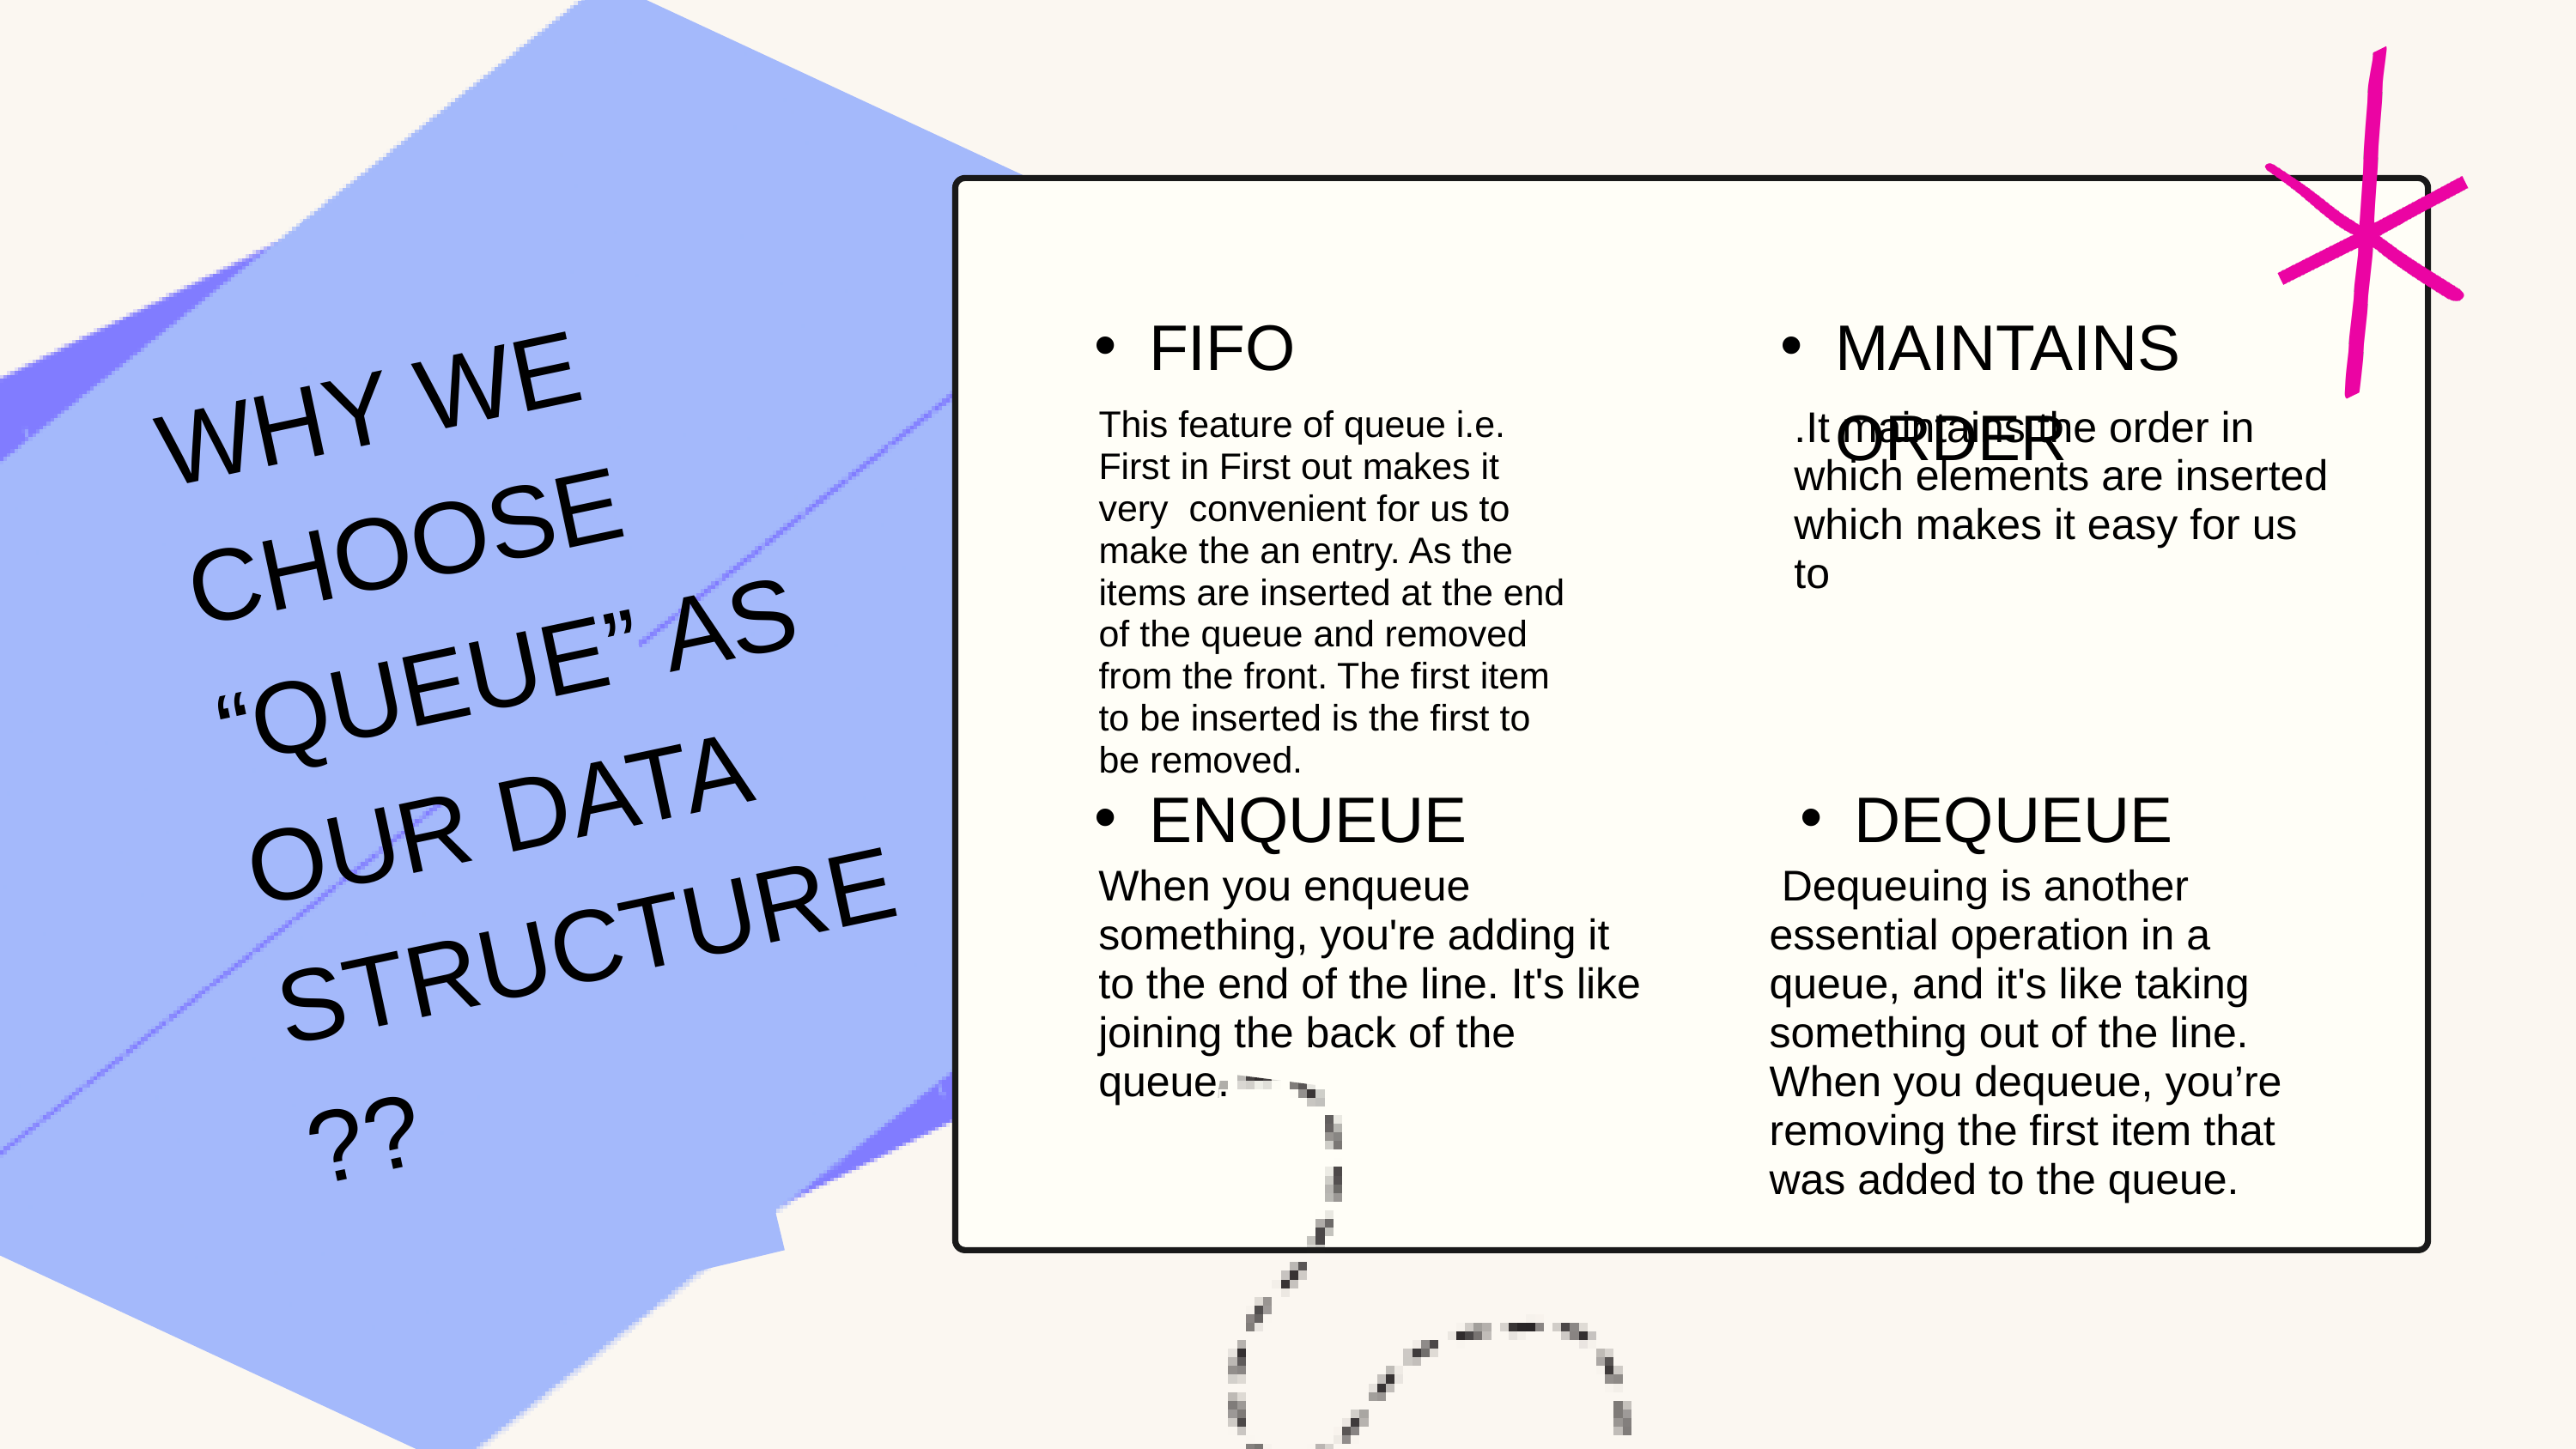

FIFO
MAINTAINS ORDER
WHY WE CHOOSE
“QUEUE” AS OUR DATA STRUCTURE??
.It maintains the order in which elements are inserted which makes it easy for us to

This feature of queue i.e. First in First out makes it very  convenient for us to make the an entry. As the items are inserted at the end of the queue and removed from the front. The first item to be inserted is the first to be removed.

ENQUEUE
DEQUEUE
When you enqueue something, you're adding it to the end of the line. It's like joining the back of the queue.

 Dequeuing is another essential operation in a queue, and it's like taking something out of the line. When you dequeue, you’re removing the first item that was added to the queue.